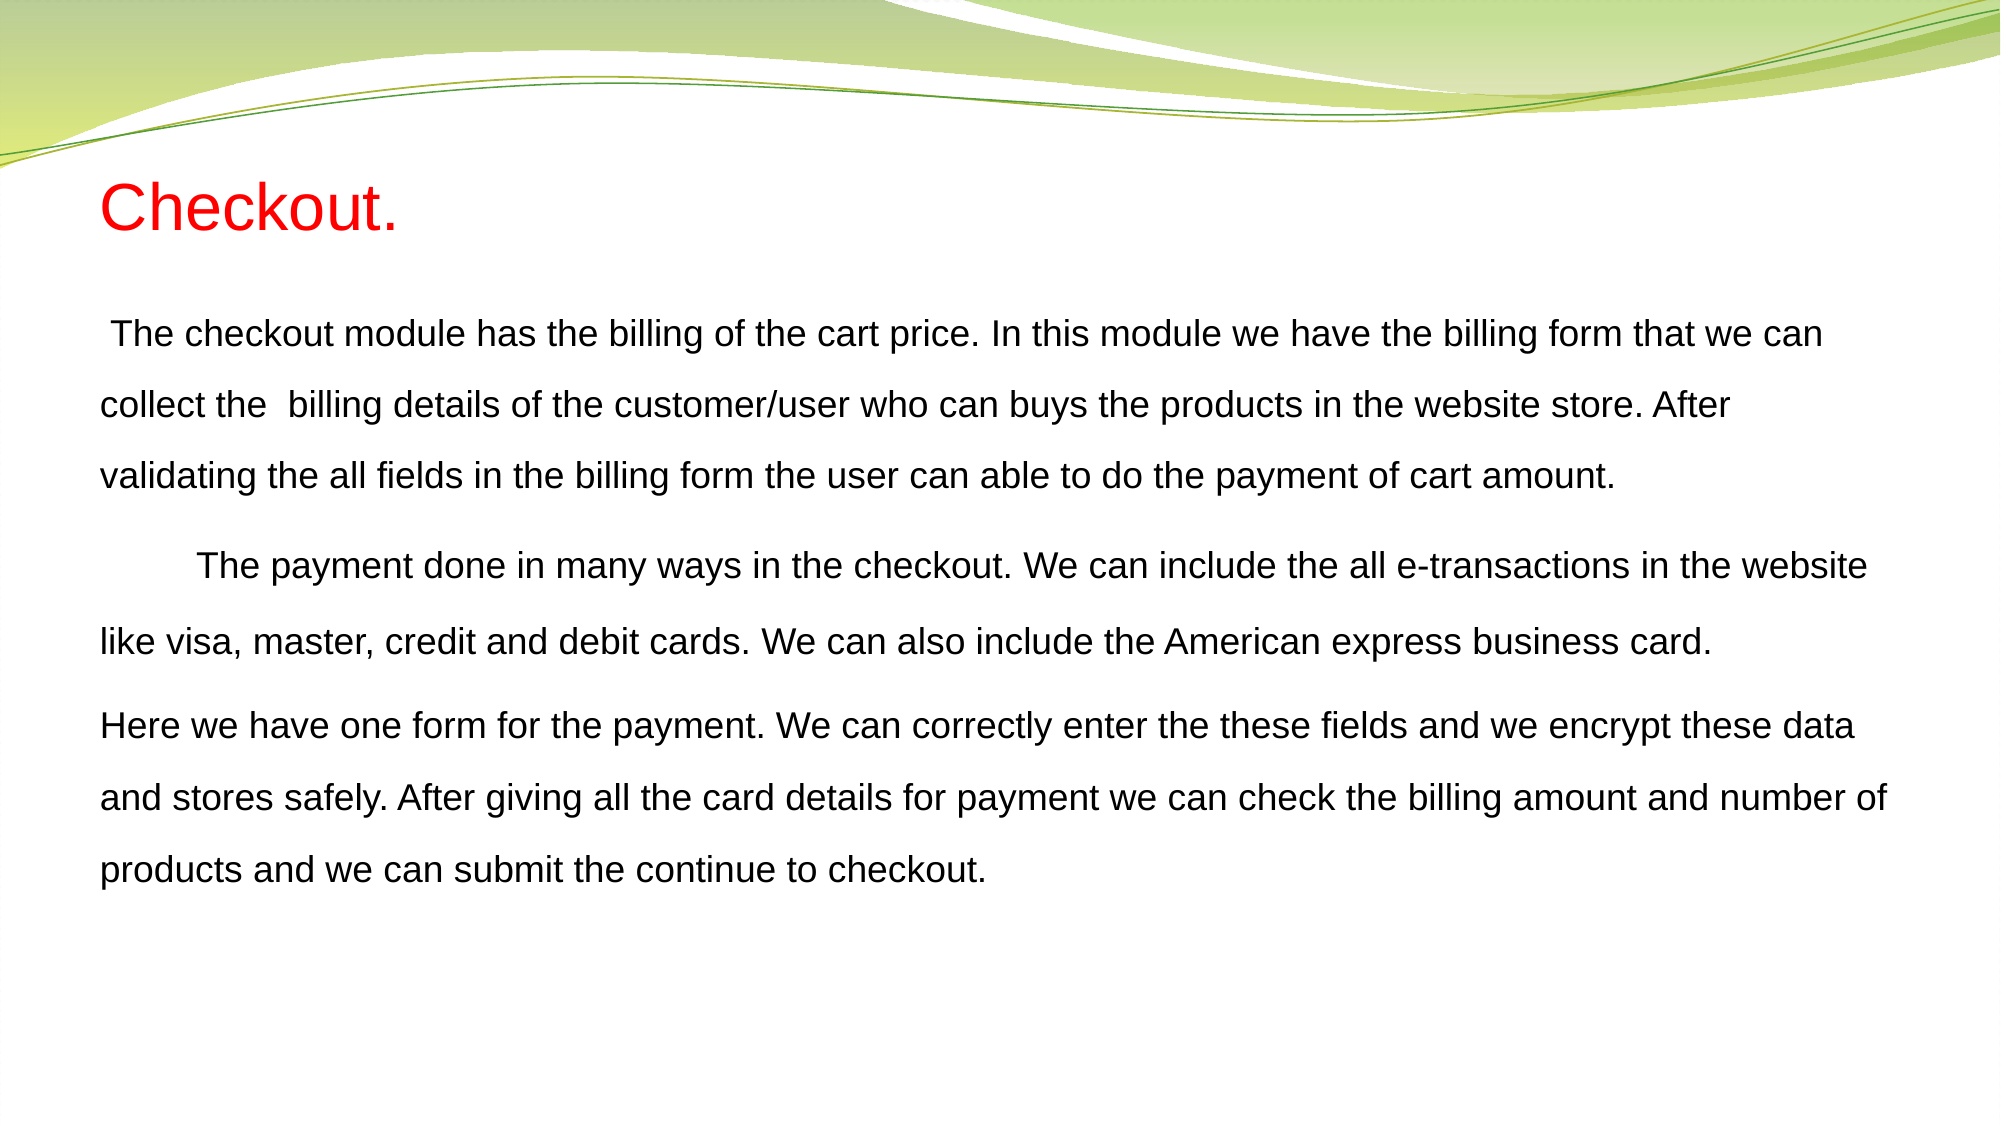

Checkout.
 The checkout module has the billing of the cart price. In this module we have the billing form that we can collect the  billing details of the customer/user who can buys the products in the website store. After validating the all fields in the billing form the user can able to do the payment of cart amount.
			The payment done in many ways in the checkout. We can include the all e-transactions in the website like visa, master, credit and debit cards. We can also include the American express business card.
Here we have one form for the payment. We can correctly enter the these fields and we encrypt these data and stores safely. After giving all the card details for payment we can check the billing amount and number of products and we can submit the continue to checkout.